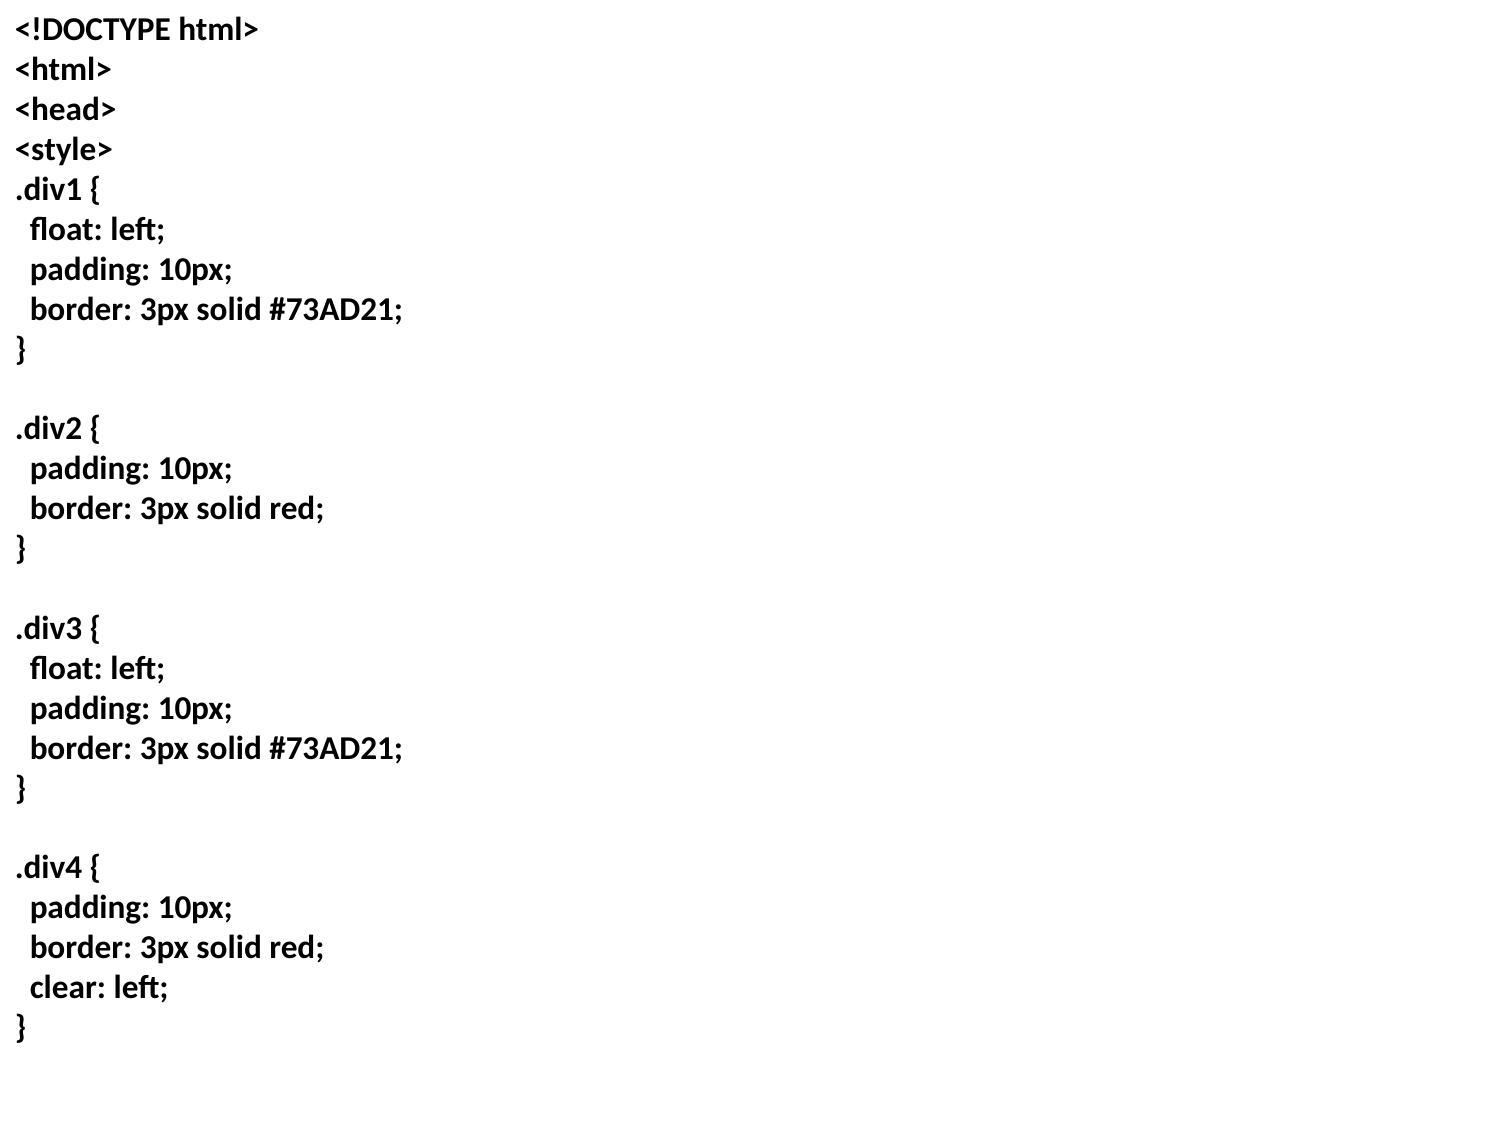

<!DOCTYPE html>
<html>
<head>
<style>
.div1 {
  float: left;
  padding: 10px;
  border: 3px solid #73AD21;
}

.div2 {
  padding: 10px;
  border: 3px solid red;
}

.div3 {
  float: left;
  padding: 10px;
  border: 3px solid #73AD21;
}

.div4 {
  padding: 10px;
  border: 3px solid red;
  clear: left;
}
#